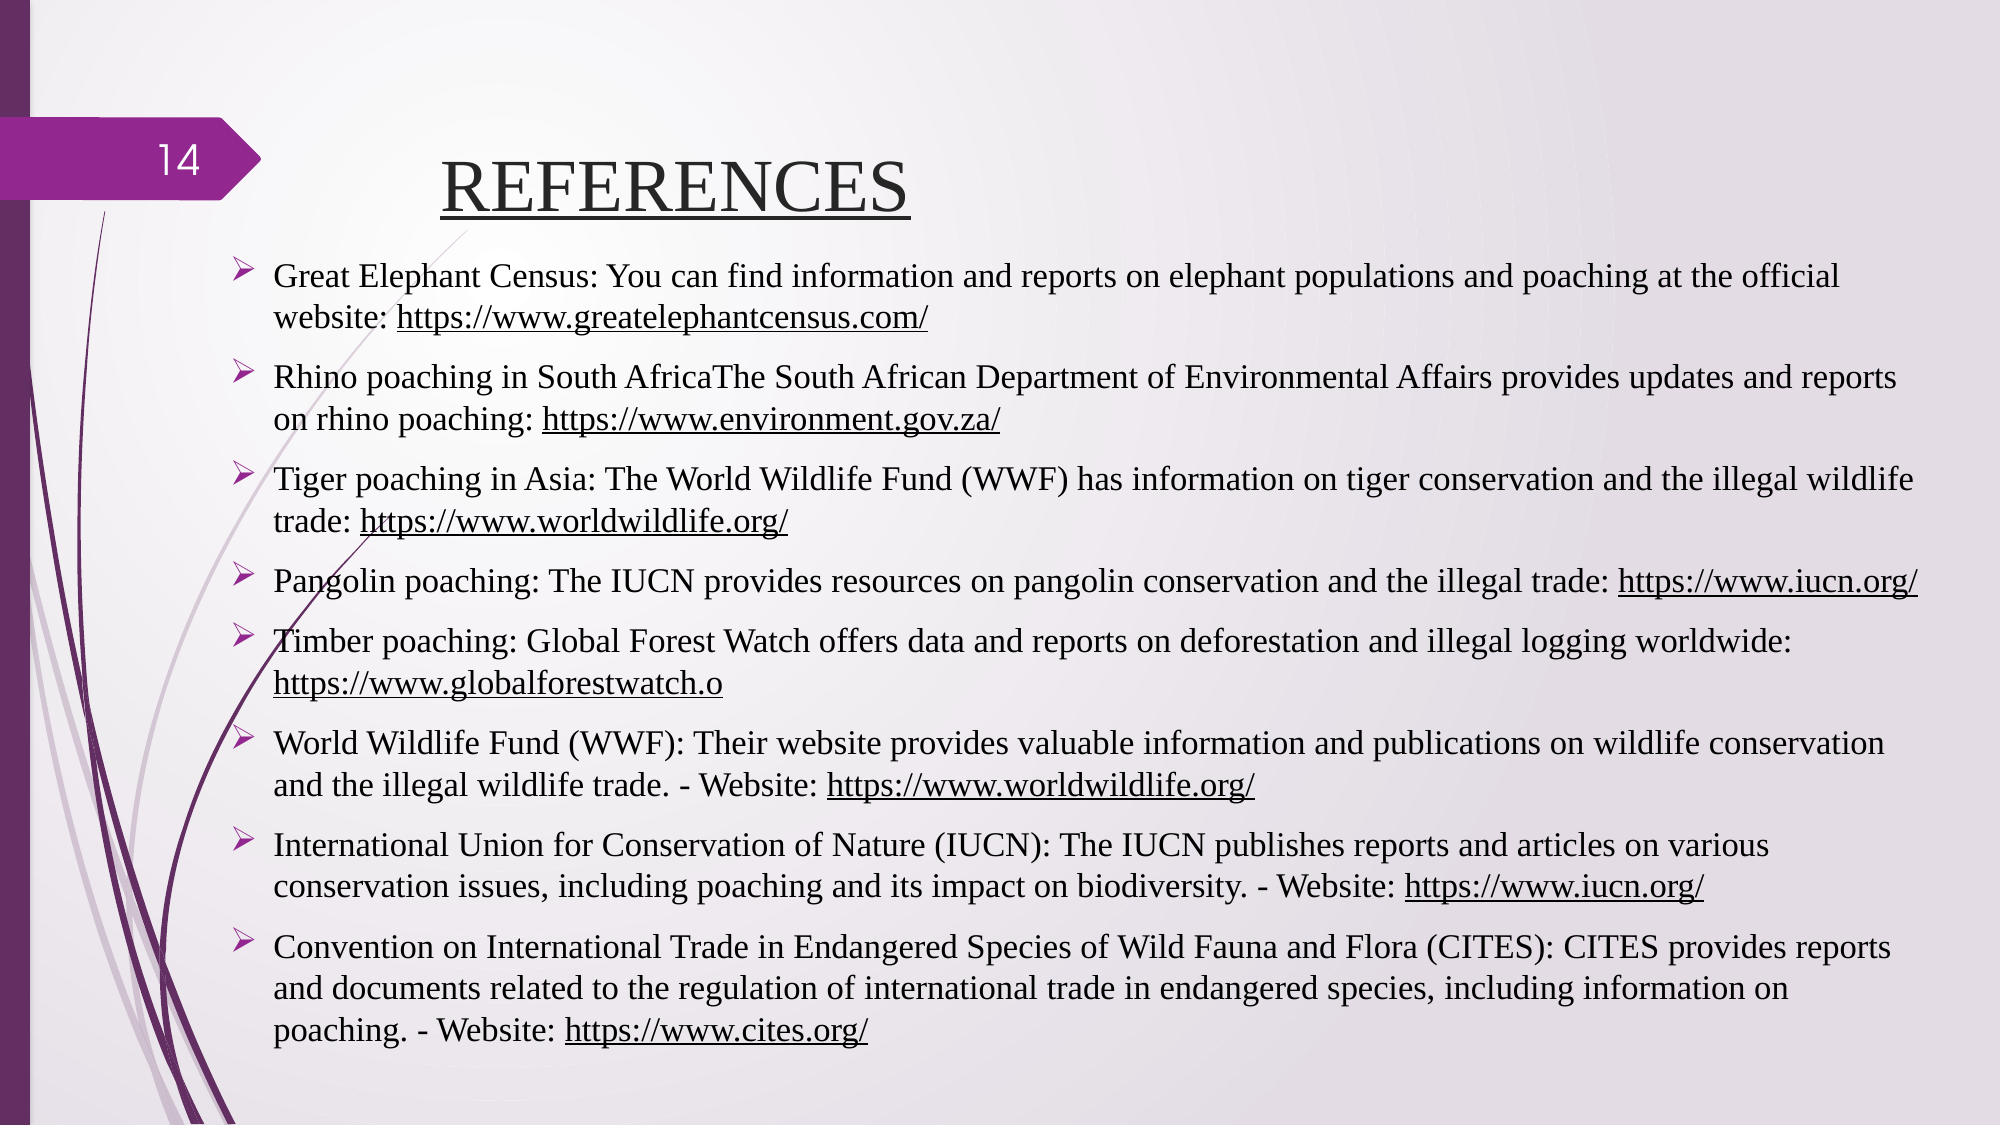

# REFERENCES
14
Great Elephant Census: You can find information and reports on elephant populations and poaching at the official website: https://www.greatelephantcensus.com/
Rhino poaching in South AfricaThe South African Department of Environmental Affairs provides updates and reports on rhino poaching: https://www.environment.gov.za/
Tiger poaching in Asia: The World Wildlife Fund (WWF) has information on tiger conservation and the illegal wildlife trade: https://www.worldwildlife.org/
Pangolin poaching: The IUCN provides resources on pangolin conservation and the illegal trade: https://www.iucn.org/
Timber poaching: Global Forest Watch offers data and reports on deforestation and illegal logging worldwide: https://www.globalforestwatch.o
World Wildlife Fund (WWF): Their website provides valuable information and publications on wildlife conservation and the illegal wildlife trade. - Website: https://www.worldwildlife.org/
International Union for Conservation of Nature (IUCN): The IUCN publishes reports and articles on various conservation issues, including poaching and its impact on biodiversity. - Website: https://www.iucn.org/
Convention on International Trade in Endangered Species of Wild Fauna and Flora (CITES): CITES provides reports and documents related to the regulation of international trade in endangered species, including information on poaching. - Website: https://www.cites.org/